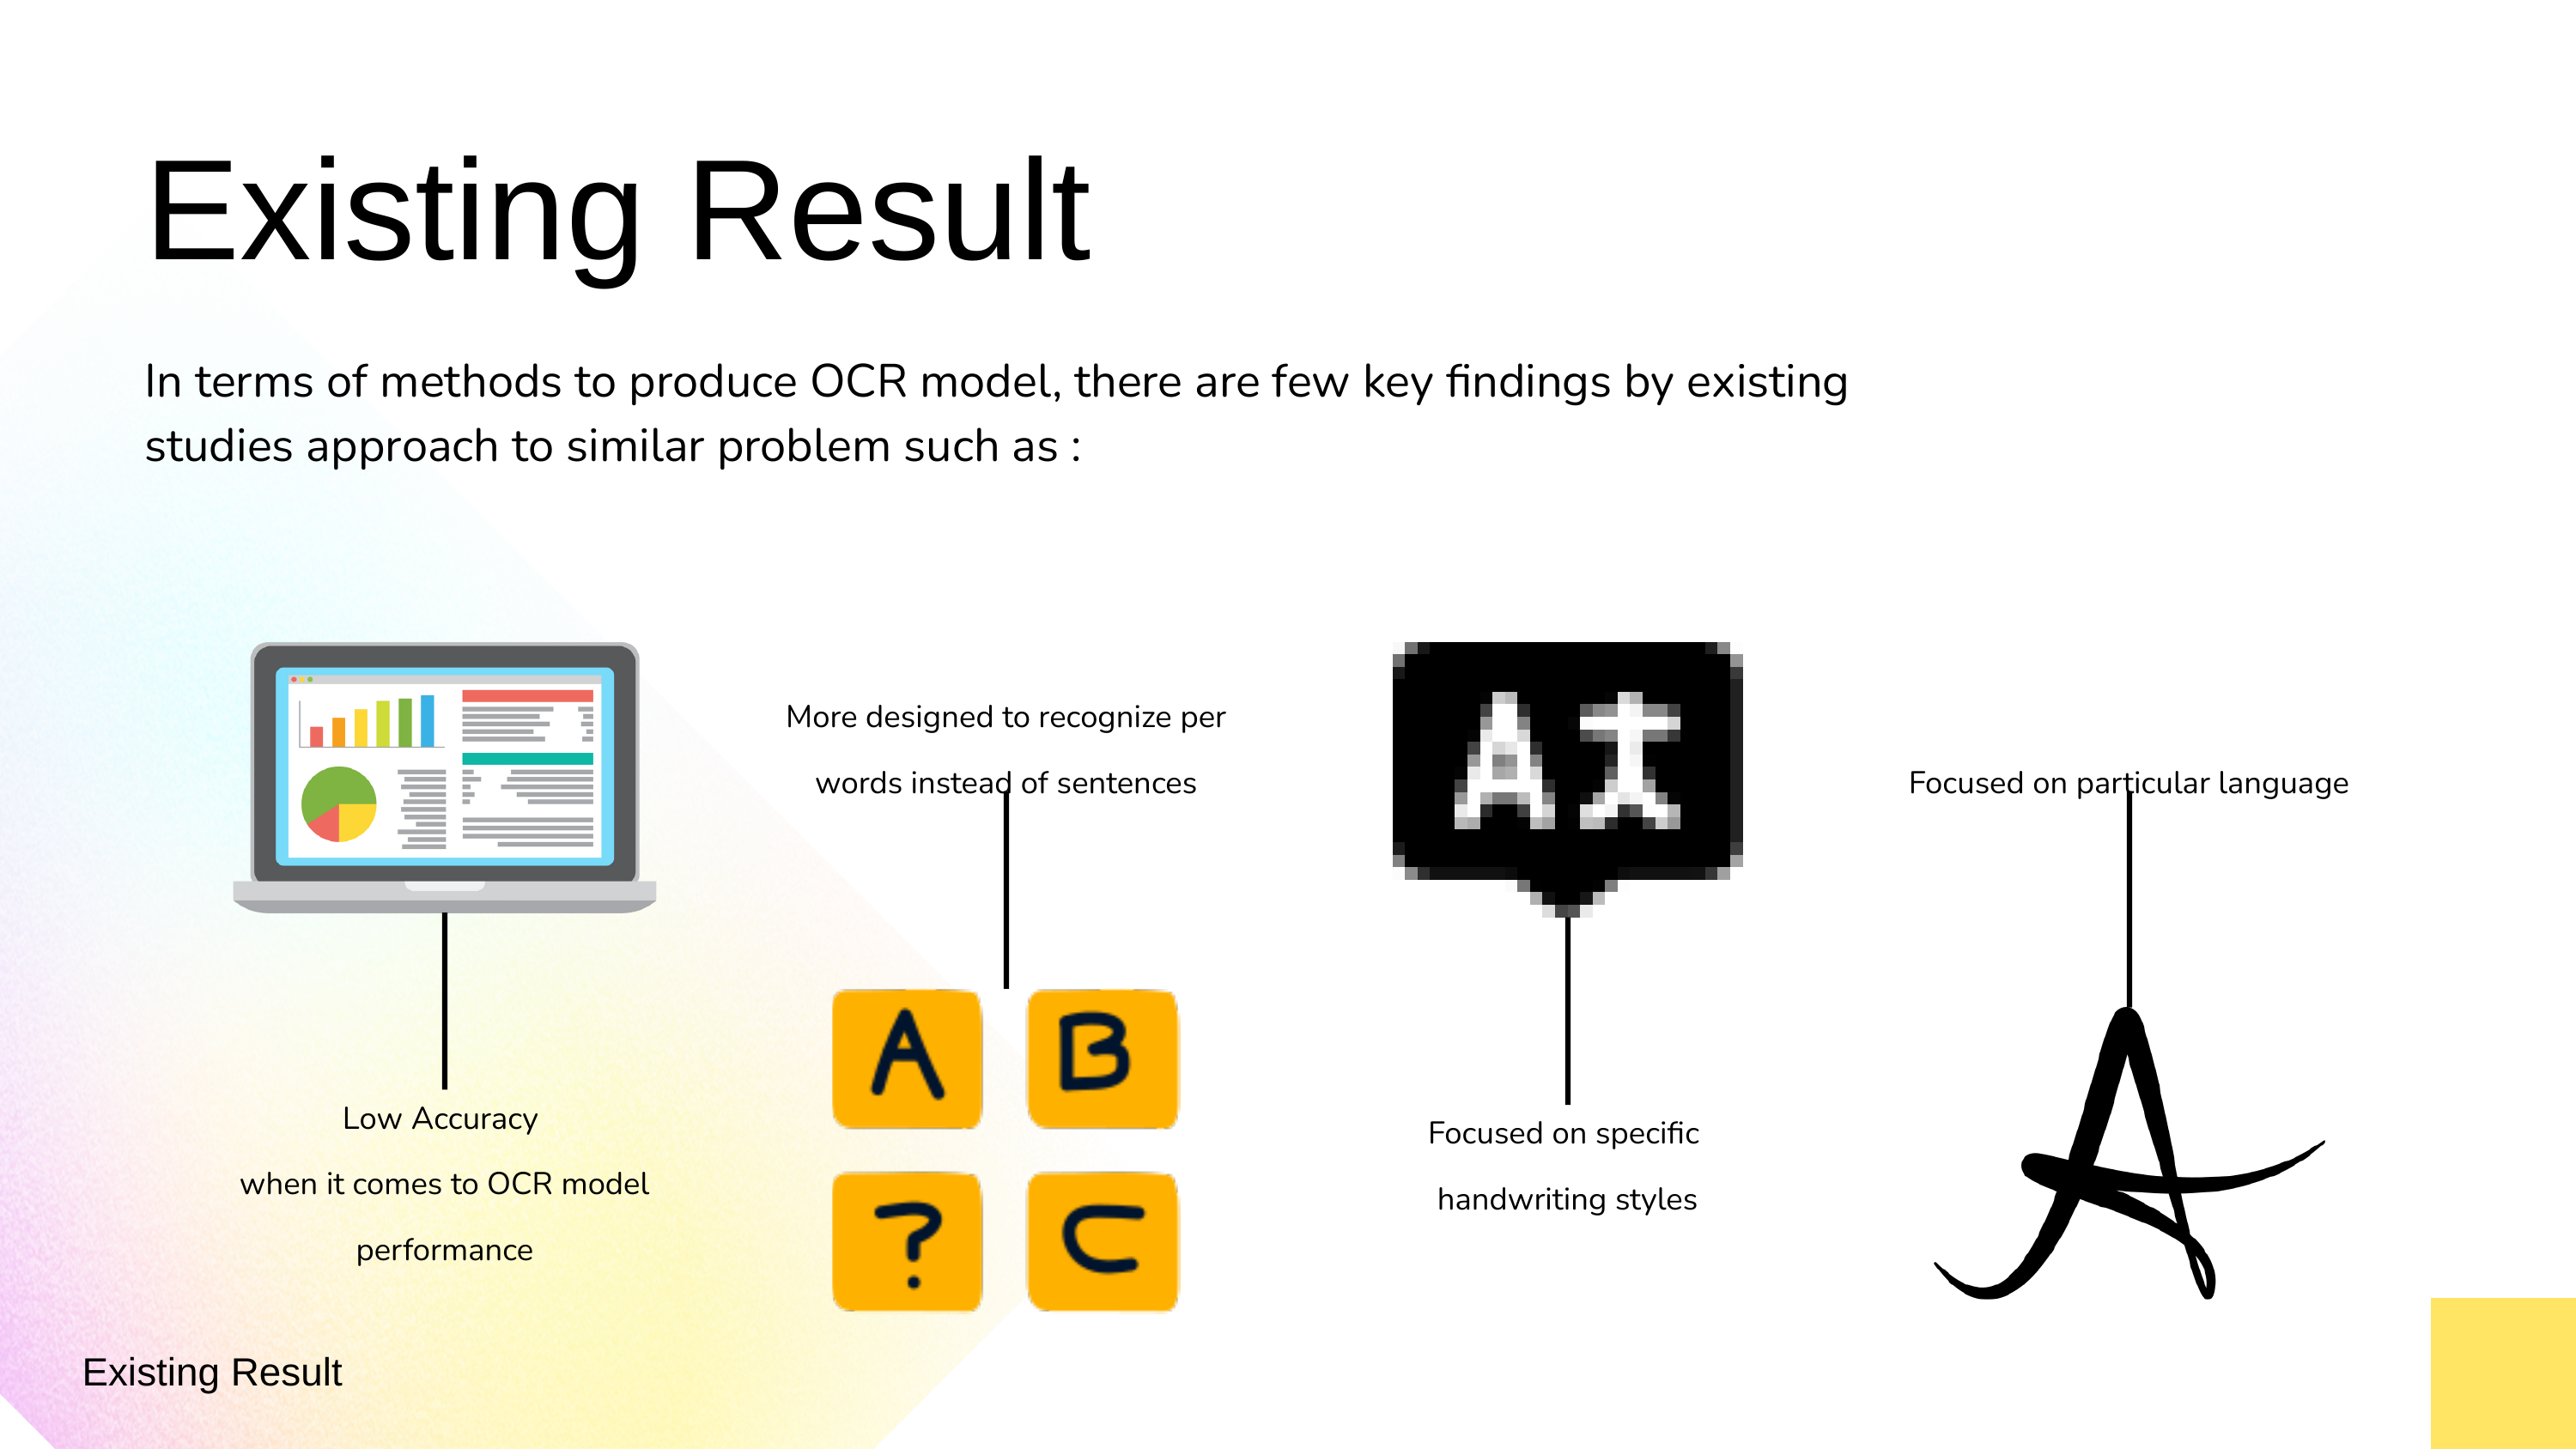

Existing Result
In terms of methods to produce OCR model, there are few key findings by existing studies approach to similar problem such as :

More designed to recognize per words instead of sentences
Focused on particular language

Low Accuracy
when it comes to OCR model performance
Focused on specific
handwriting styles

04
Existing Result